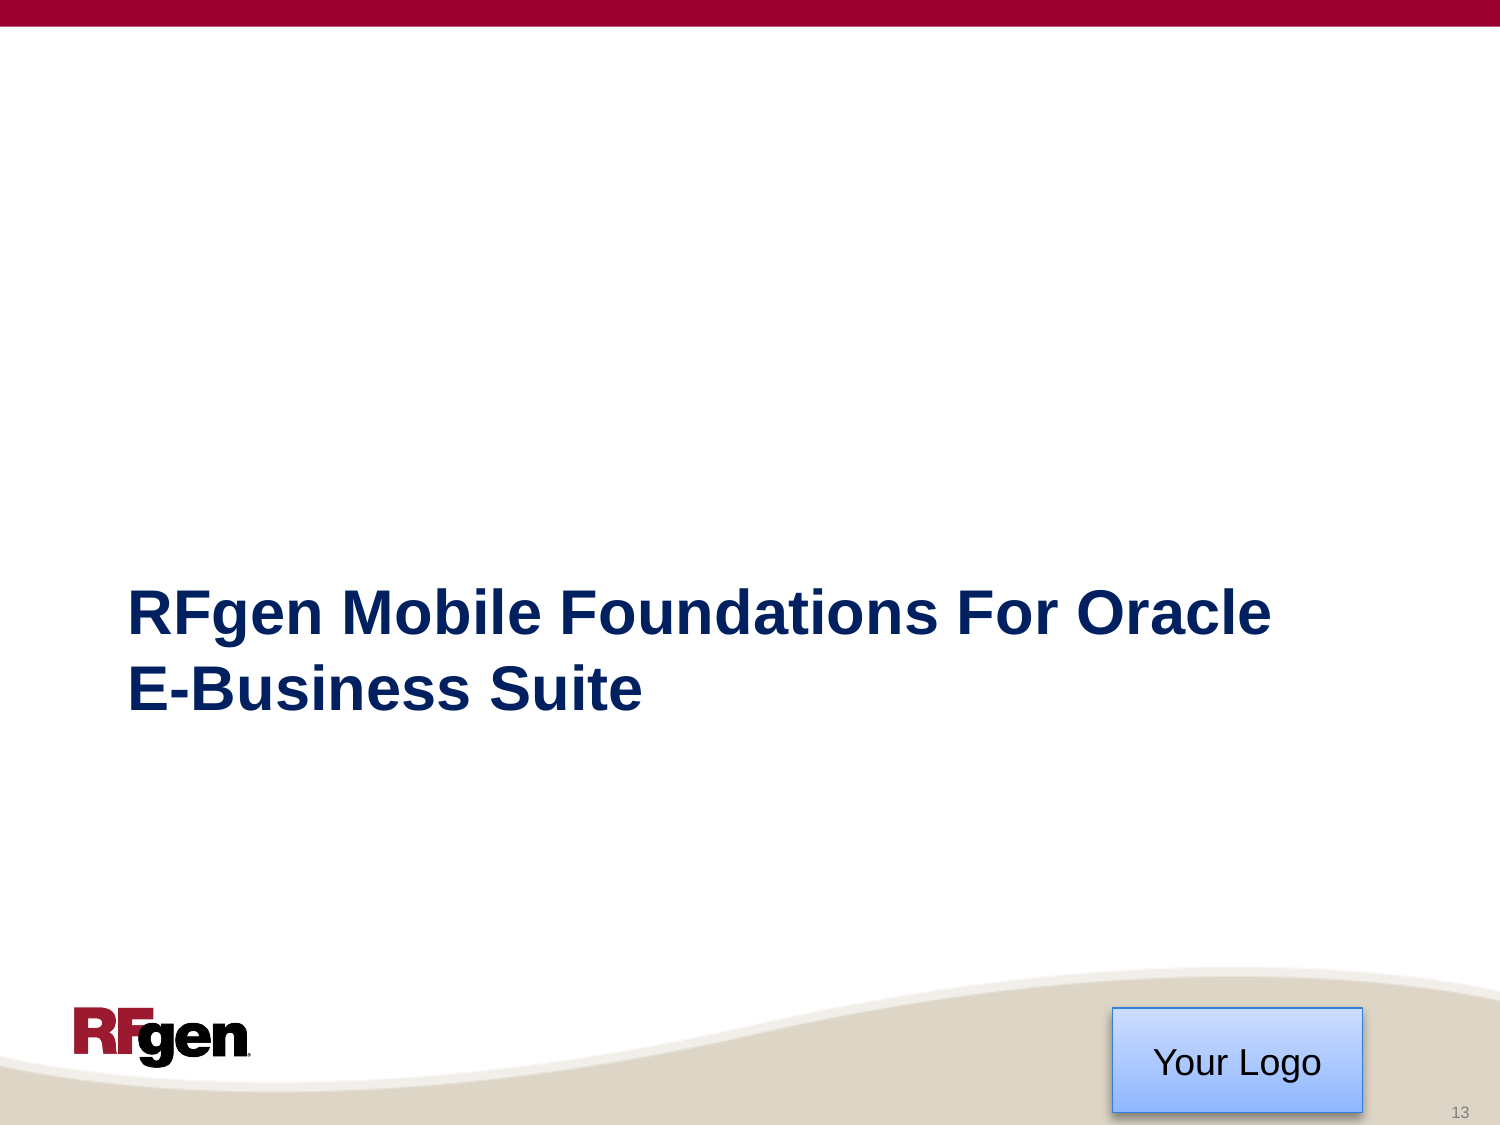

# RFgen Mobile Foundations For Oracle E-Business Suite
13